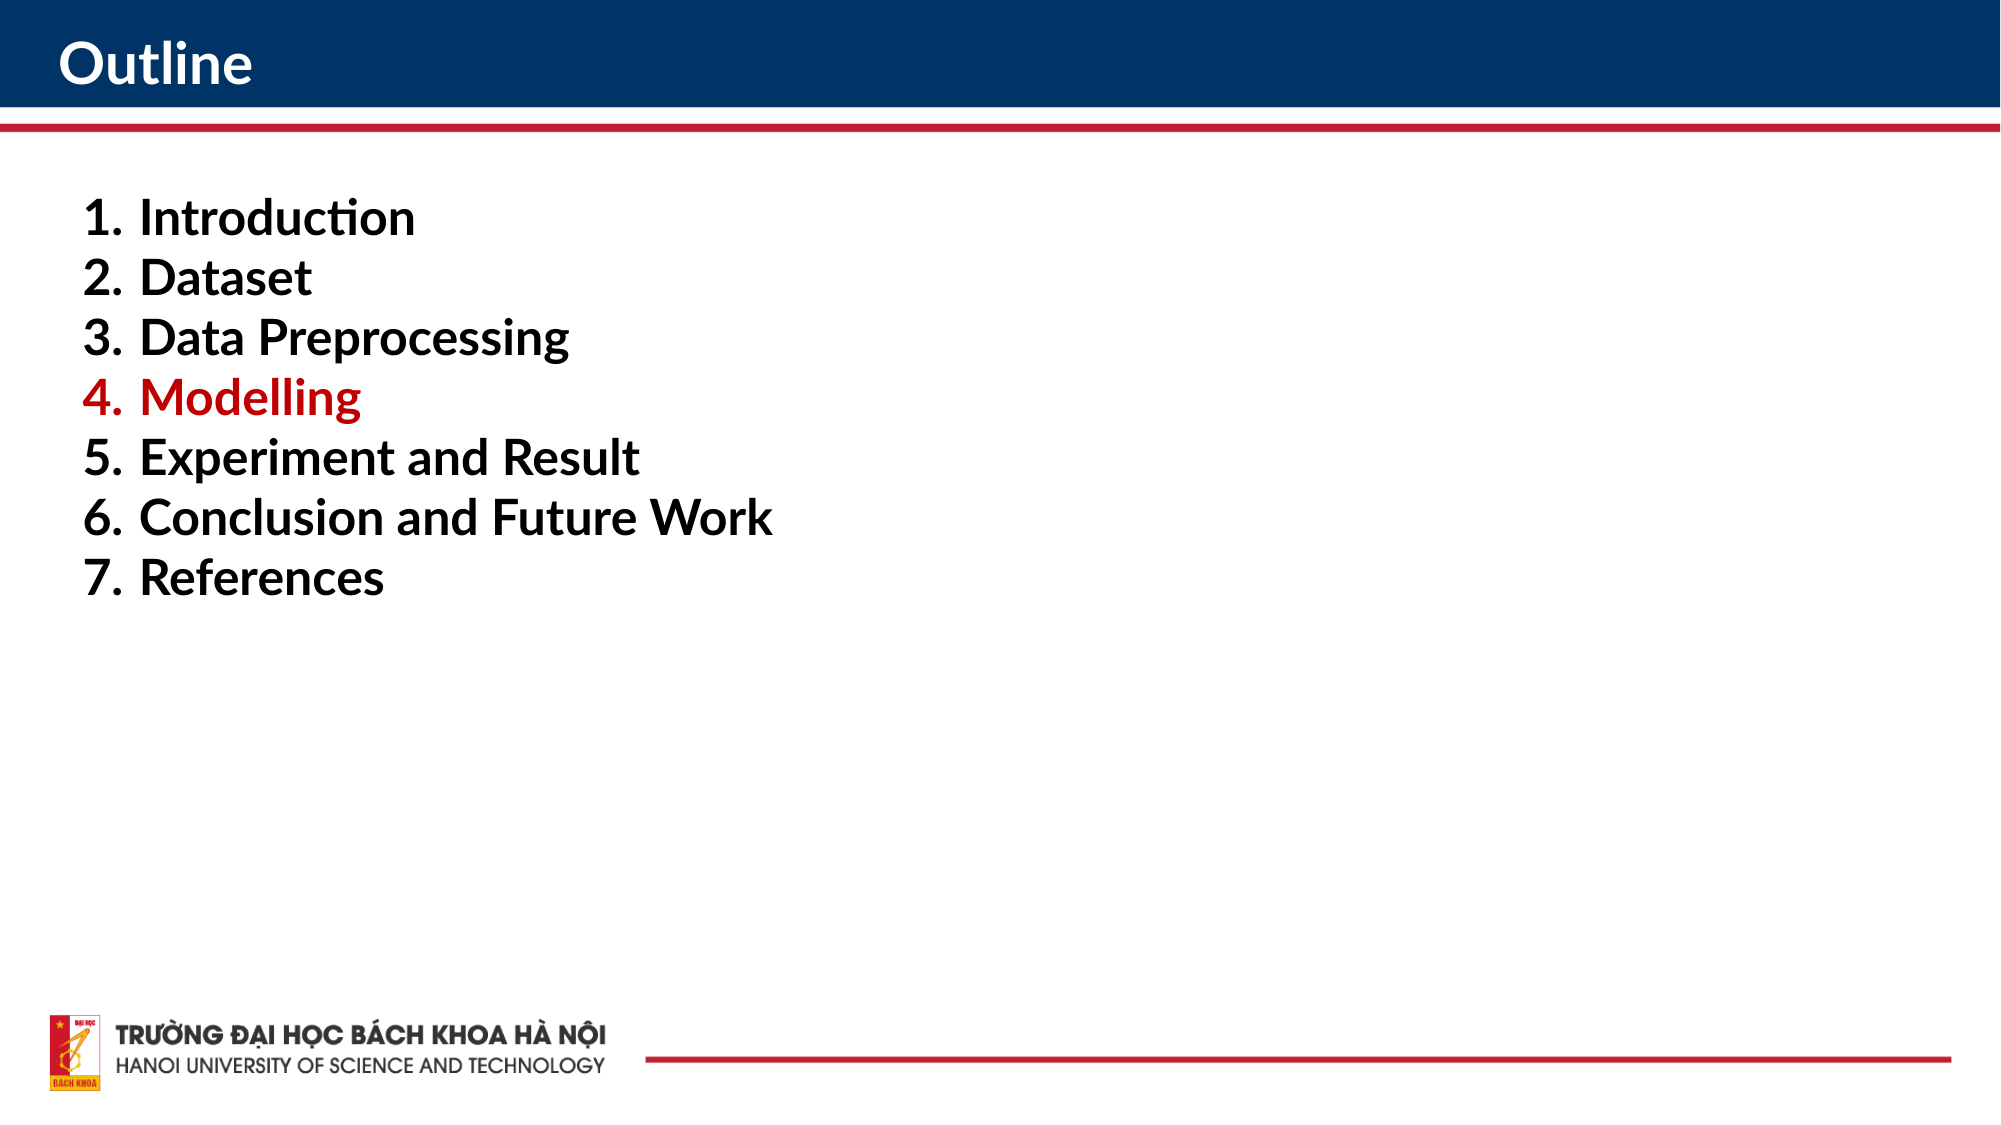

Outline

Introduction
Dataset
Data Preprocessing
Modelling
Experiment and Result
Conclusion and Future Work
References